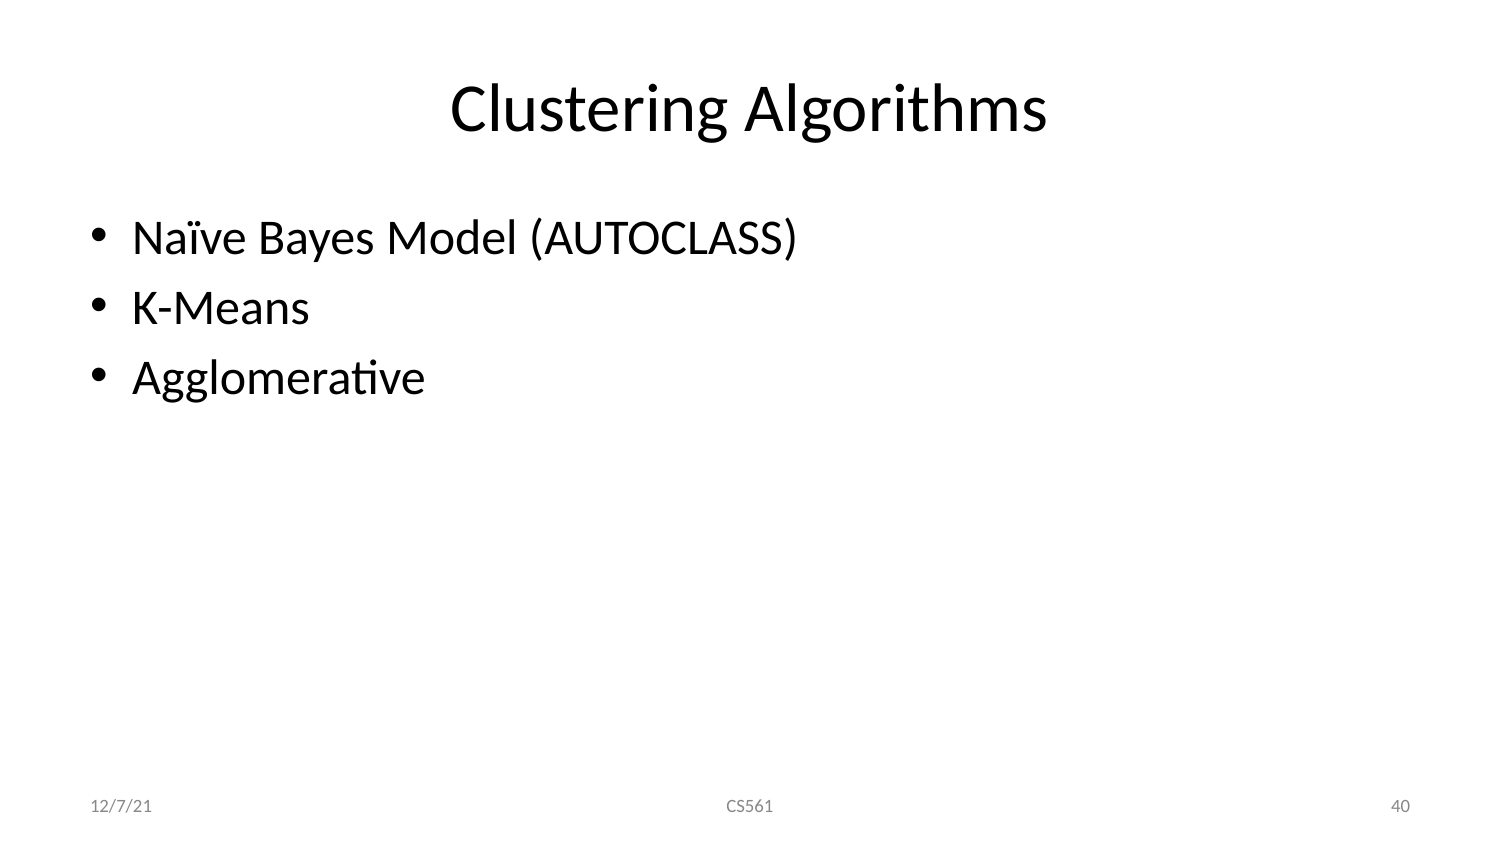

# Clustering Algorithms
Naïve Bayes Model (AUTOCLASS)
K-Means
Agglomerative
12/7/21
CS561
40